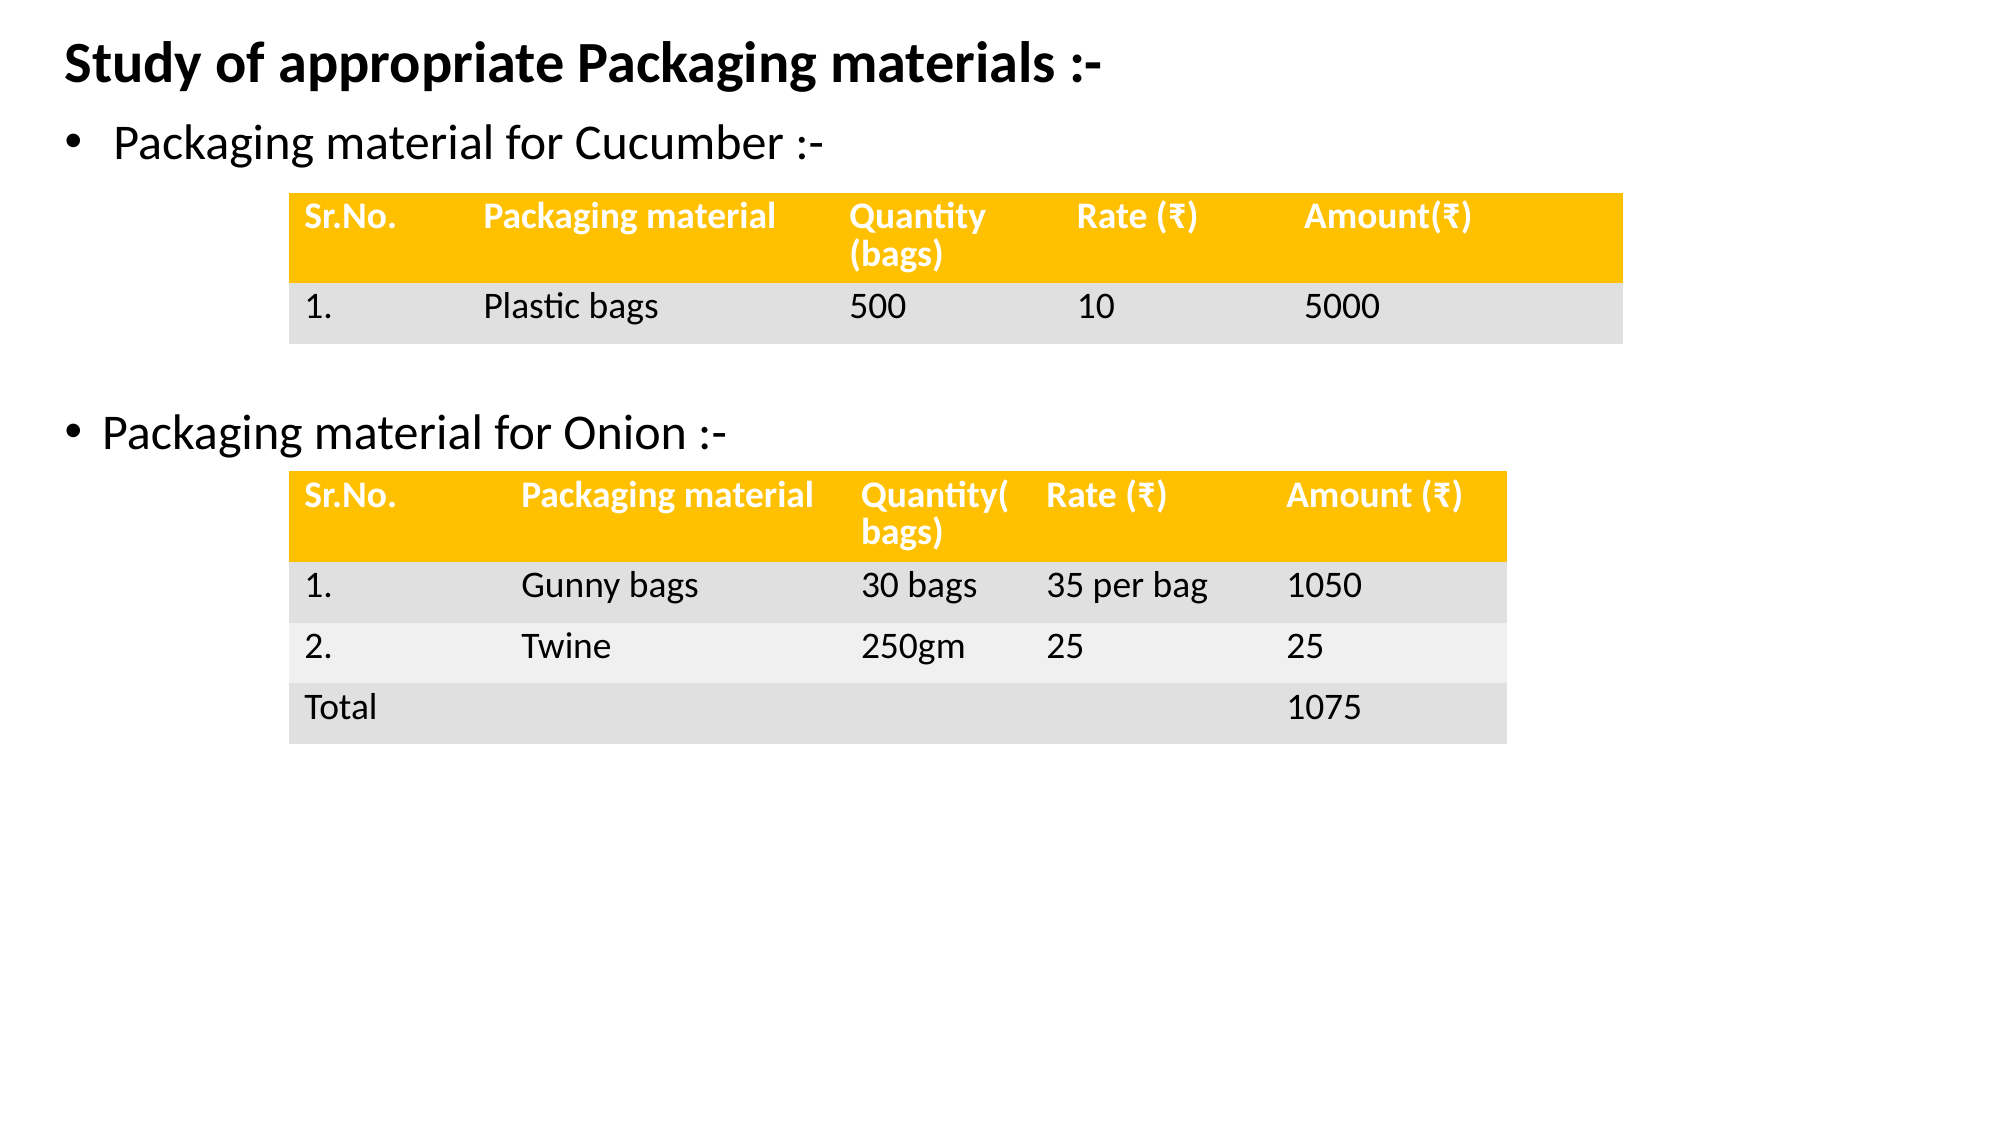

Study of appropriate Packaging materials :-
 Packaging material for Cucumber :-

Packaging material for Onion :-

| Sr.No. | Packaging material | Quantity (bags) | Rate (₹) | Amount(₹) |
| --- | --- | --- | --- | --- |
| 1. | Plastic bags | 500 | 10 | 5000 |
| Sr.No. | Packaging material | Quantity(bags) | Rate (₹) | Amount (₹) |
| --- | --- | --- | --- | --- |
| 1. | Gunny bags | 30 bags | 35 per bag | 1050 |
| 2. | Twine | 250gm | 25 | 25 |
| Total |  |  |  | 1075 |